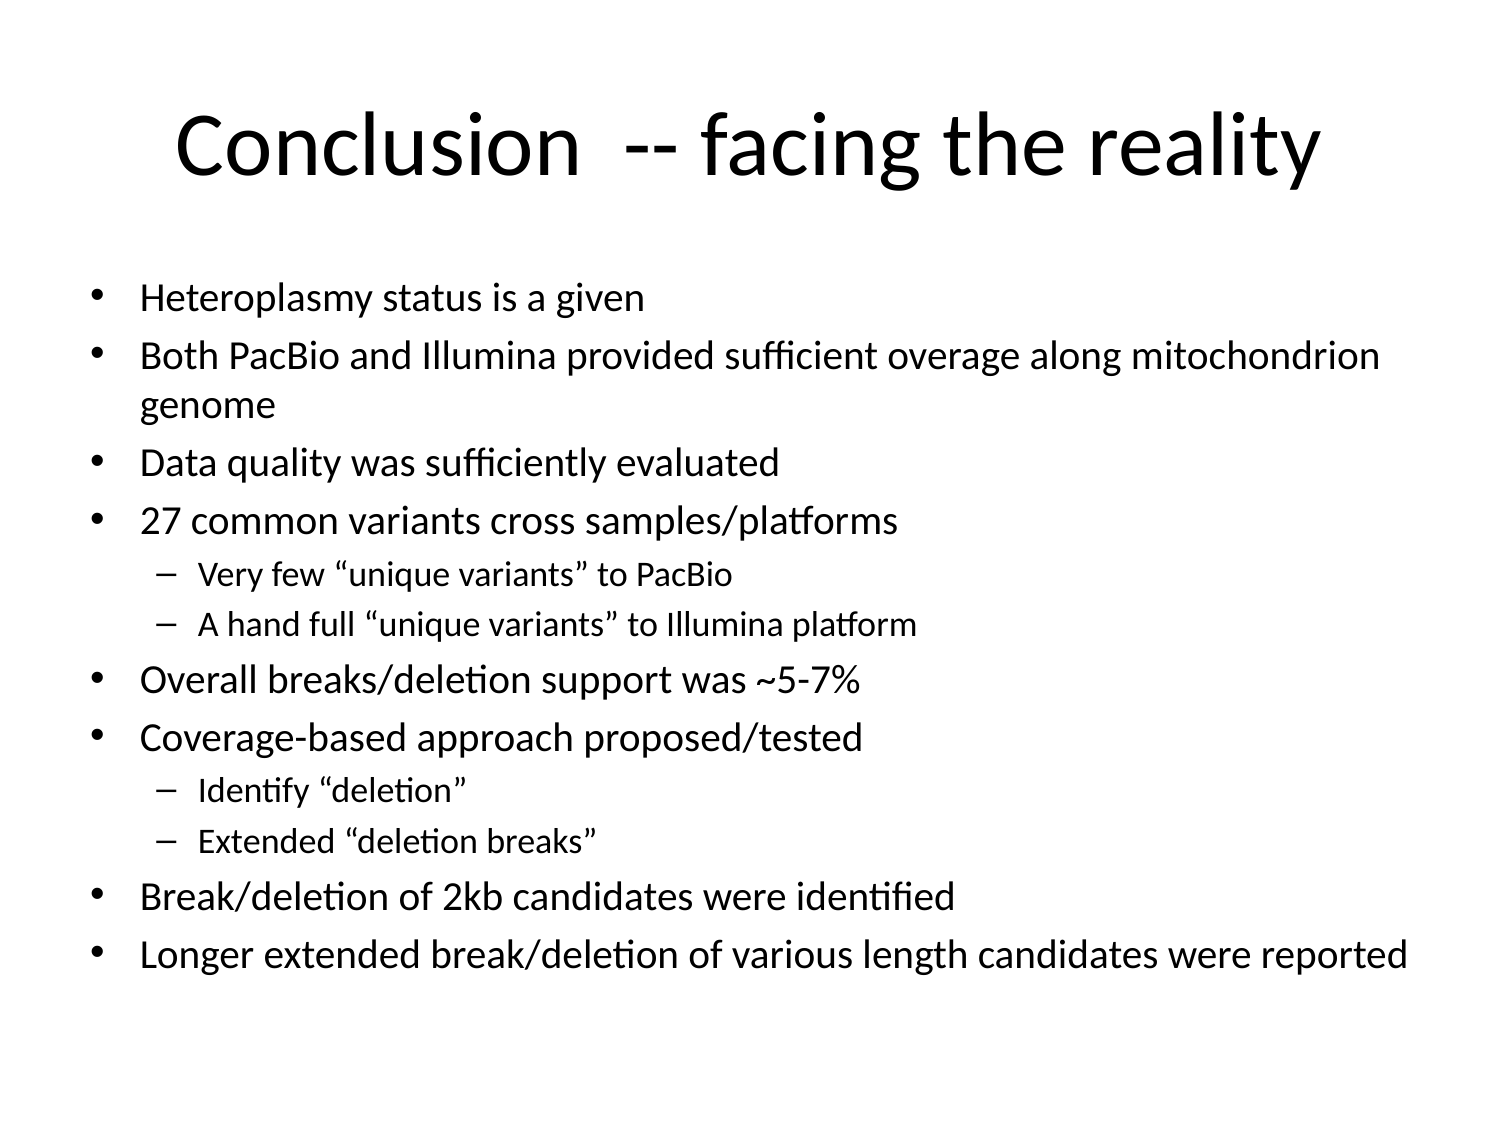

# Conclusion  -- facing the reality
Heteroplasmy status is a given
Both PacBio and Illumina provided sufficient overage along mitochondrion genome
Data quality was sufficiently evaluated
27 common variants cross samples/platforms
Very few “unique variants” to PacBio
A hand full “unique variants” to Illumina platform
Overall breaks/deletion support was ~5-7%
Coverage-based approach proposed/tested
Identify “deletion”
Extended “deletion breaks”
Break/deletion of 2kb candidates were identified
Longer extended break/deletion of various length candidates were reported